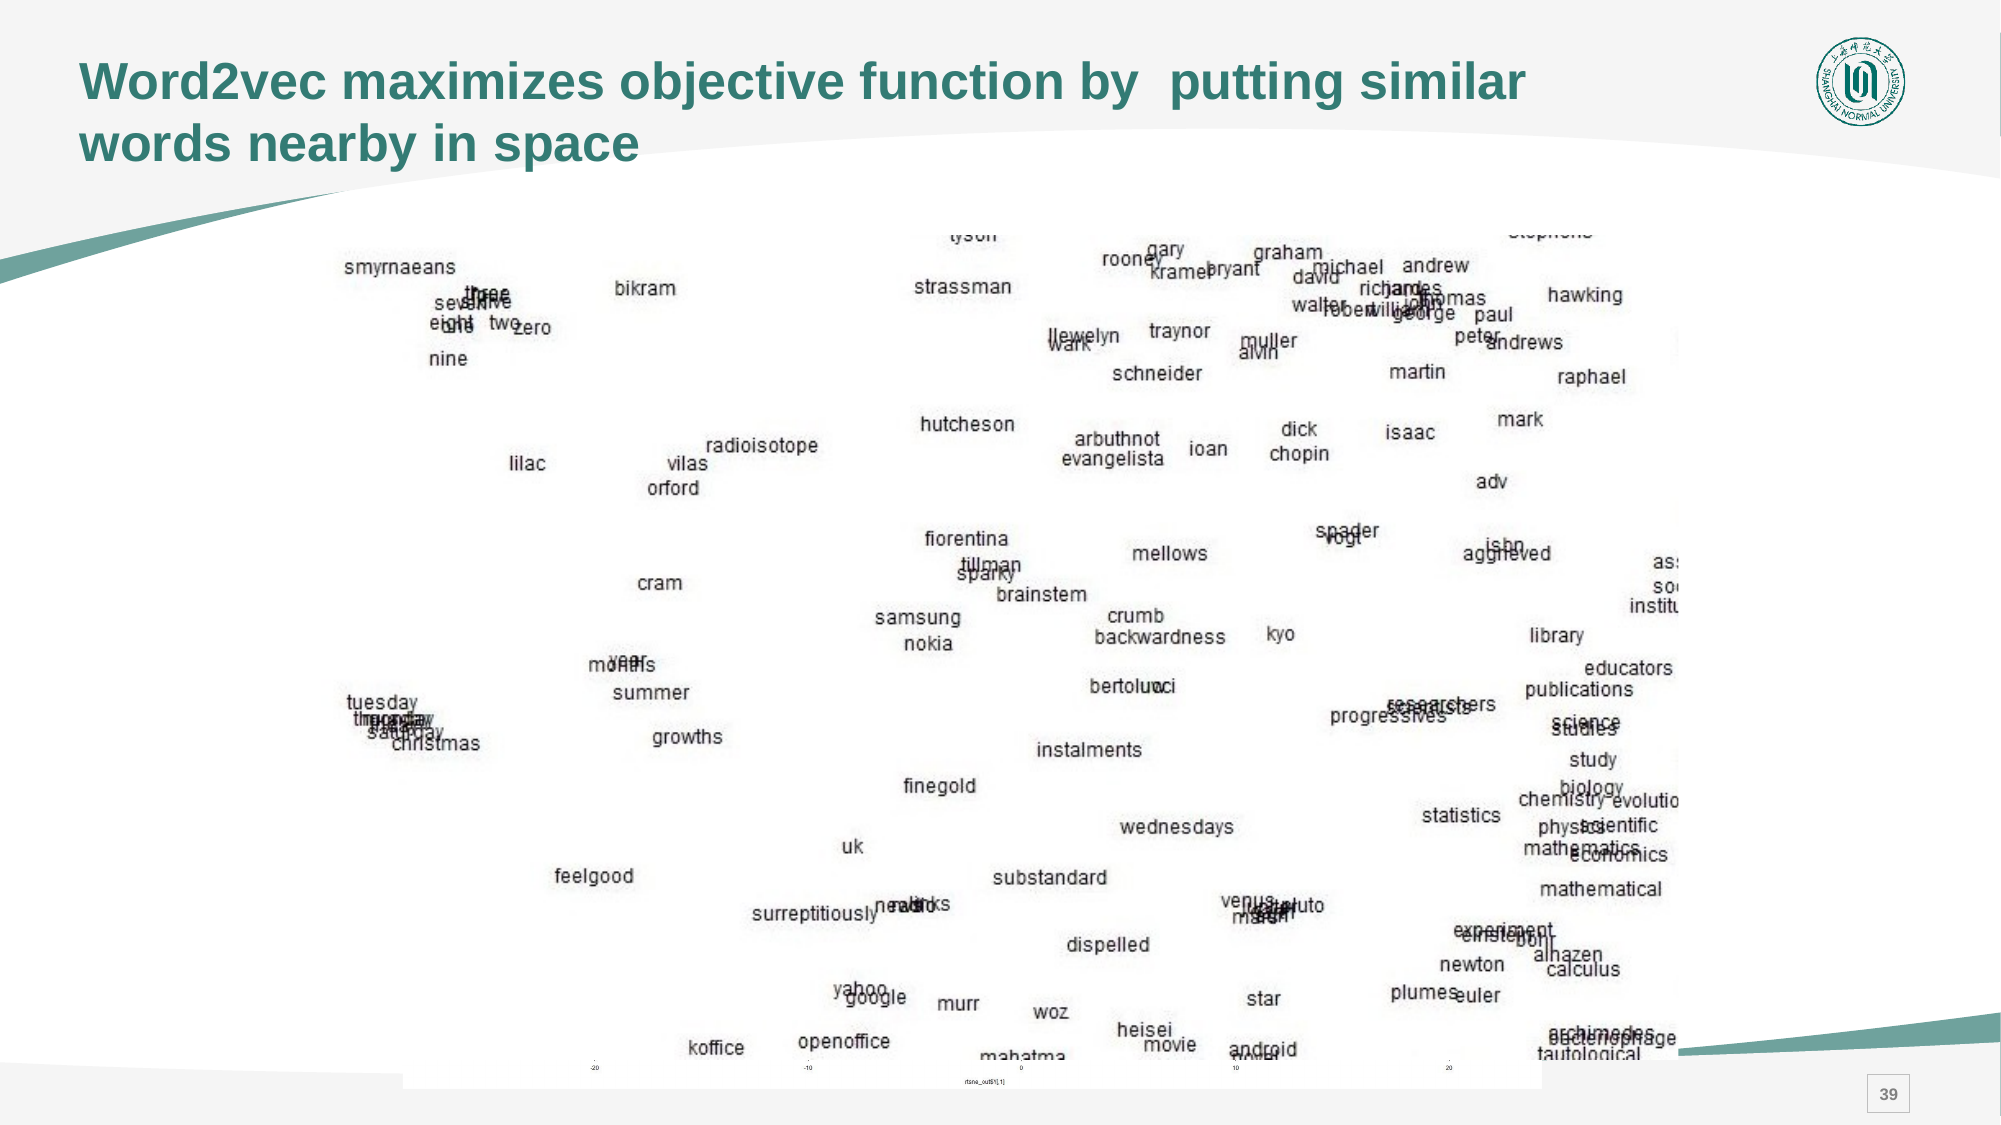

# Word2vec maximizes objective function by  putting similar words nearby in space